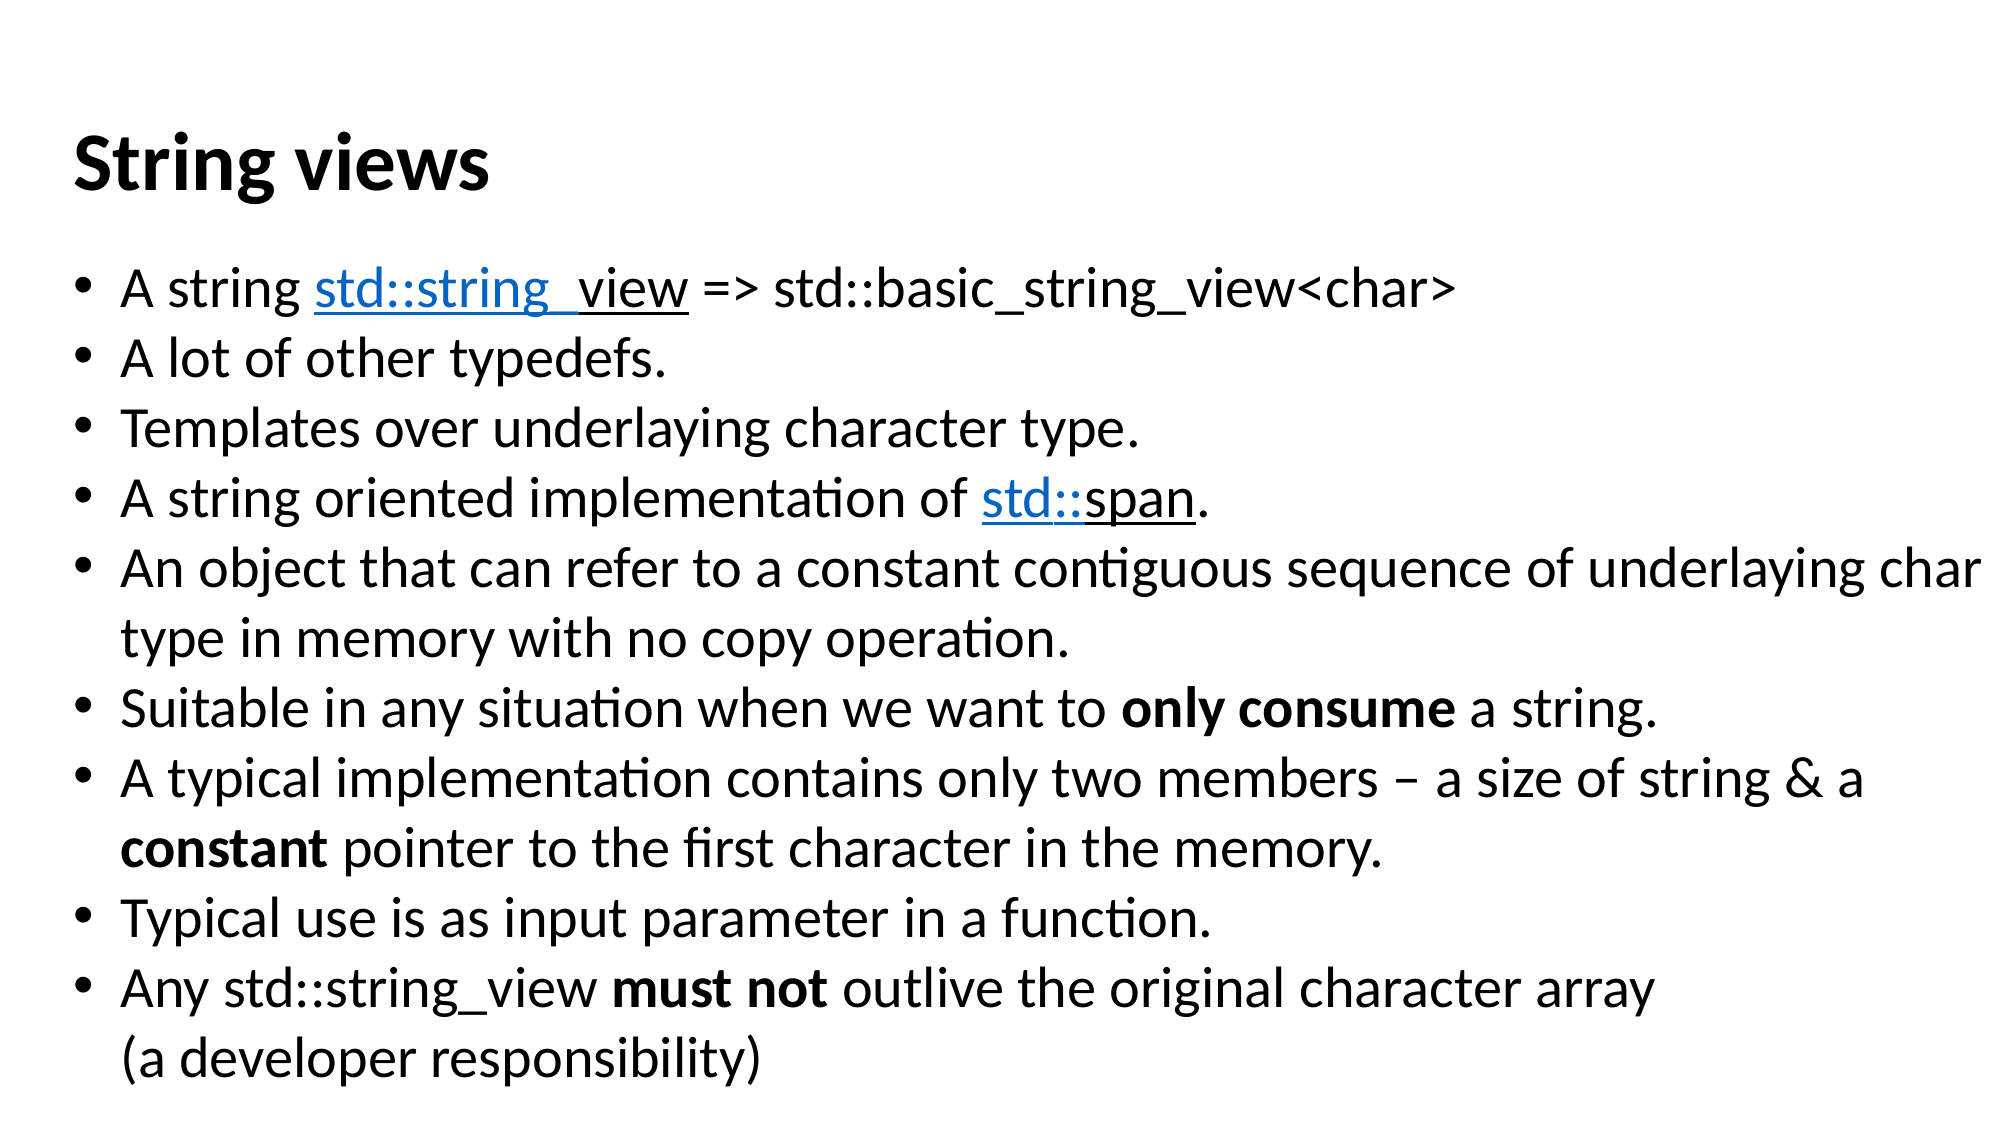

String views
A string std::string_view => std::basic_string_view<char>
A lot of other typedefs.
Templates over underlaying character type.
A string oriented implementation of std::span.
An object that can refer to a constant contiguous sequence of underlaying char type in memory with no copy operation.
Suitable in any situation when we want to only consume a string.
A typical implementation contains only two members – a size of string & a constant pointer to the first character in the memory.
Typical use is as input parameter in a function.
Any std::string_view must not outlive the original character array
(a developer responsibility)